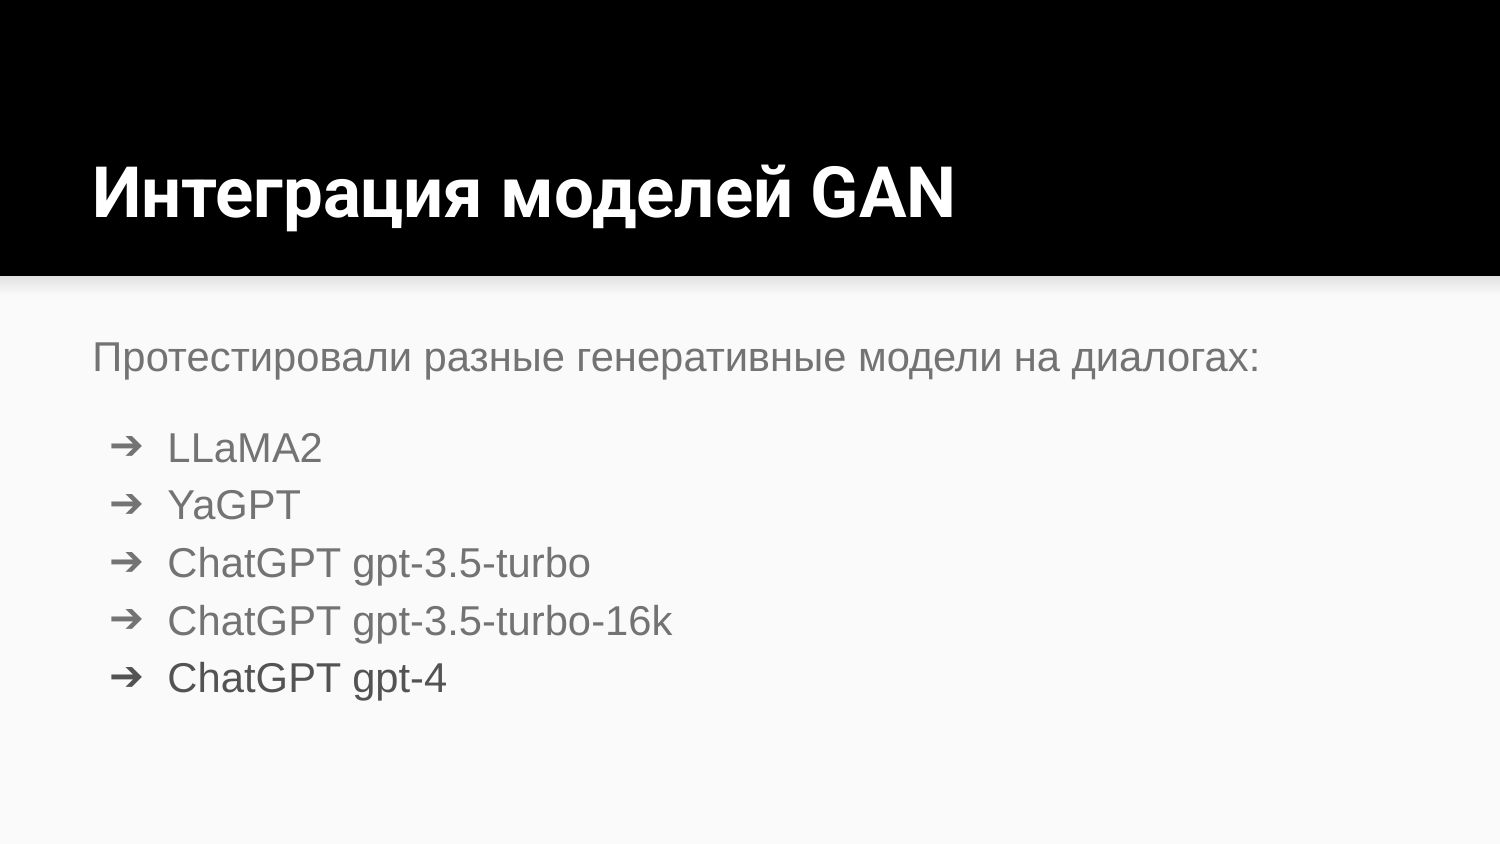

# Интеграция моделей GAN
Протестировали разные генеративные модели на диалогах:
LLaMA2
YaGPT
ChatGPT gpt-3.5-turbo
ChatGPT gpt-3.5-turbo-16k
ChatGPT gpt-4